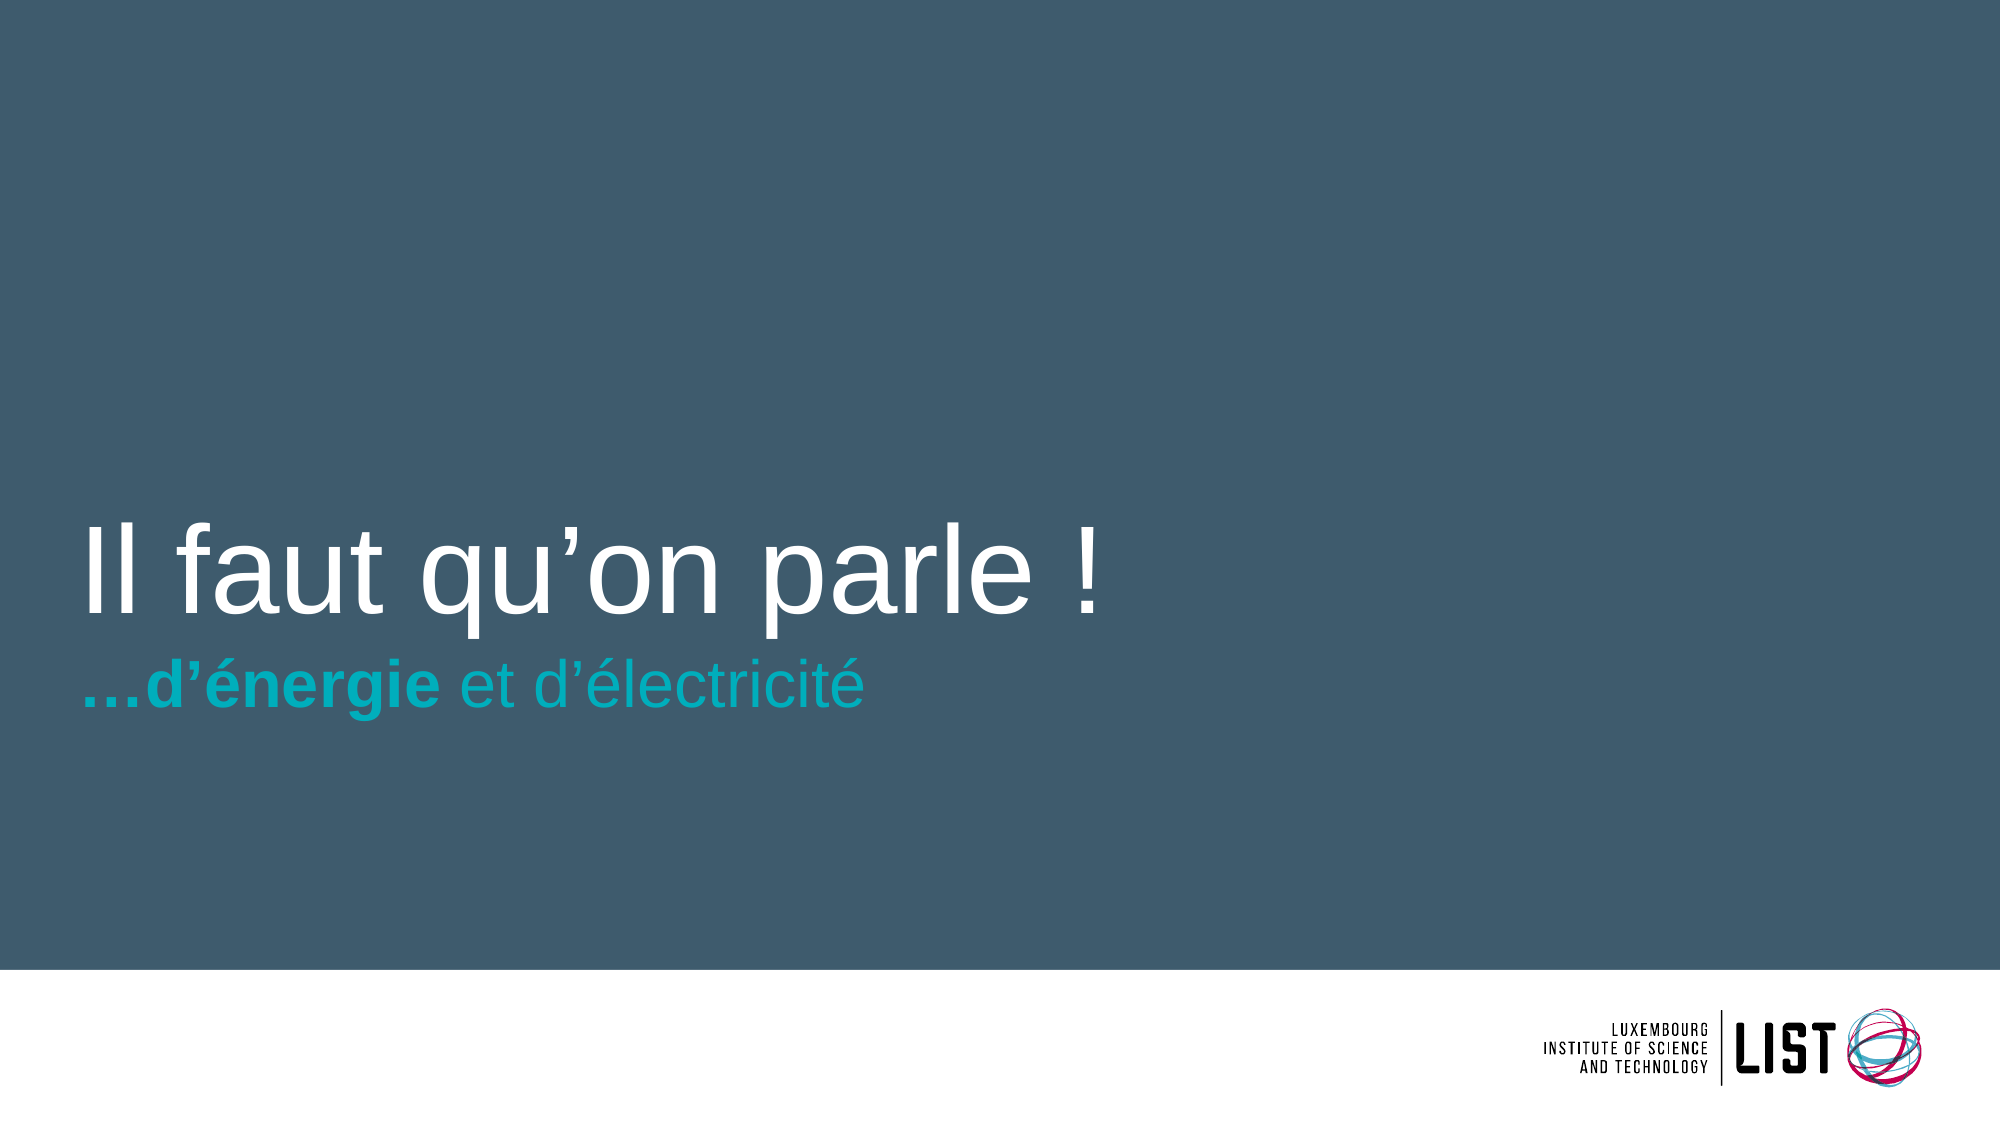

# Il faut qu’on parle !
…d’énergie et d’électricité